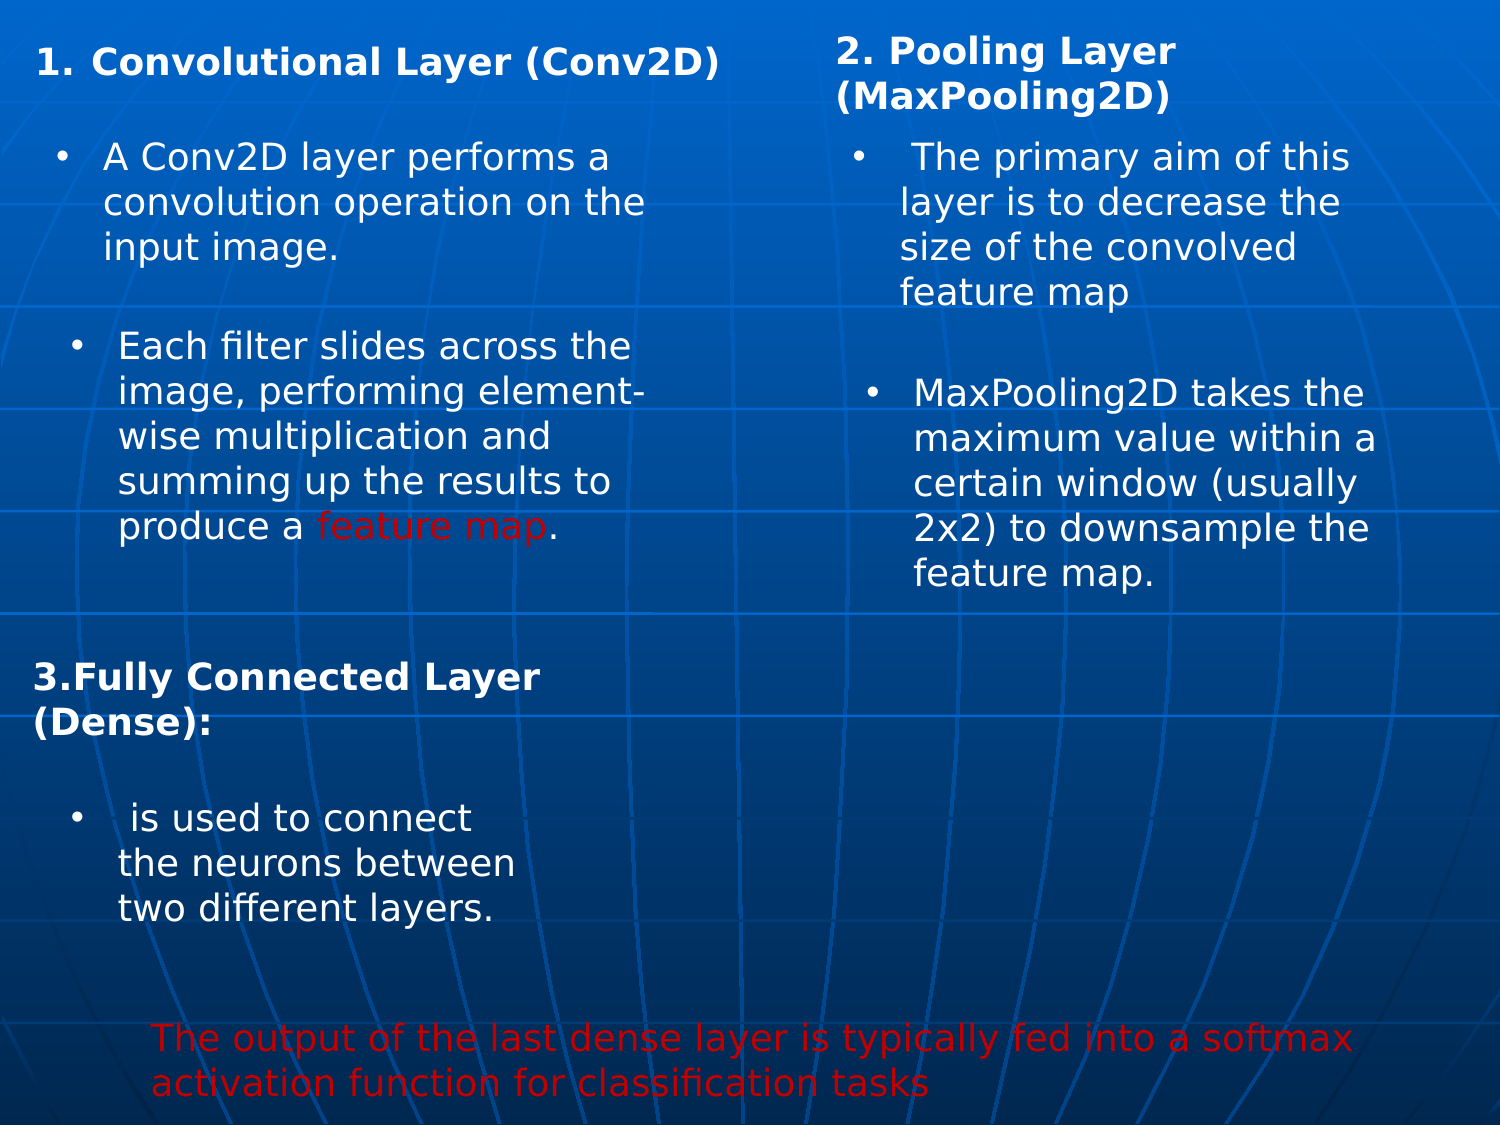

2. Pooling Layer (MaxPooling2D)
Convolutional Layer (Conv2D)
A Conv2D layer performs a convolution operation on the input image.
 The primary aim of this layer is to decrease the size of the convolved feature map
Each filter slides across the image, performing element-wise multiplication and summing up the results to produce a feature map.
MaxPooling2D takes the maximum value within a certain window (usually 2x2) to downsample the feature map.
3.Fully Connected Layer (Dense):
 is used to connect the neurons between two different layers.
The output of the last dense layer is typically fed into a softmax activation function for classification tasks